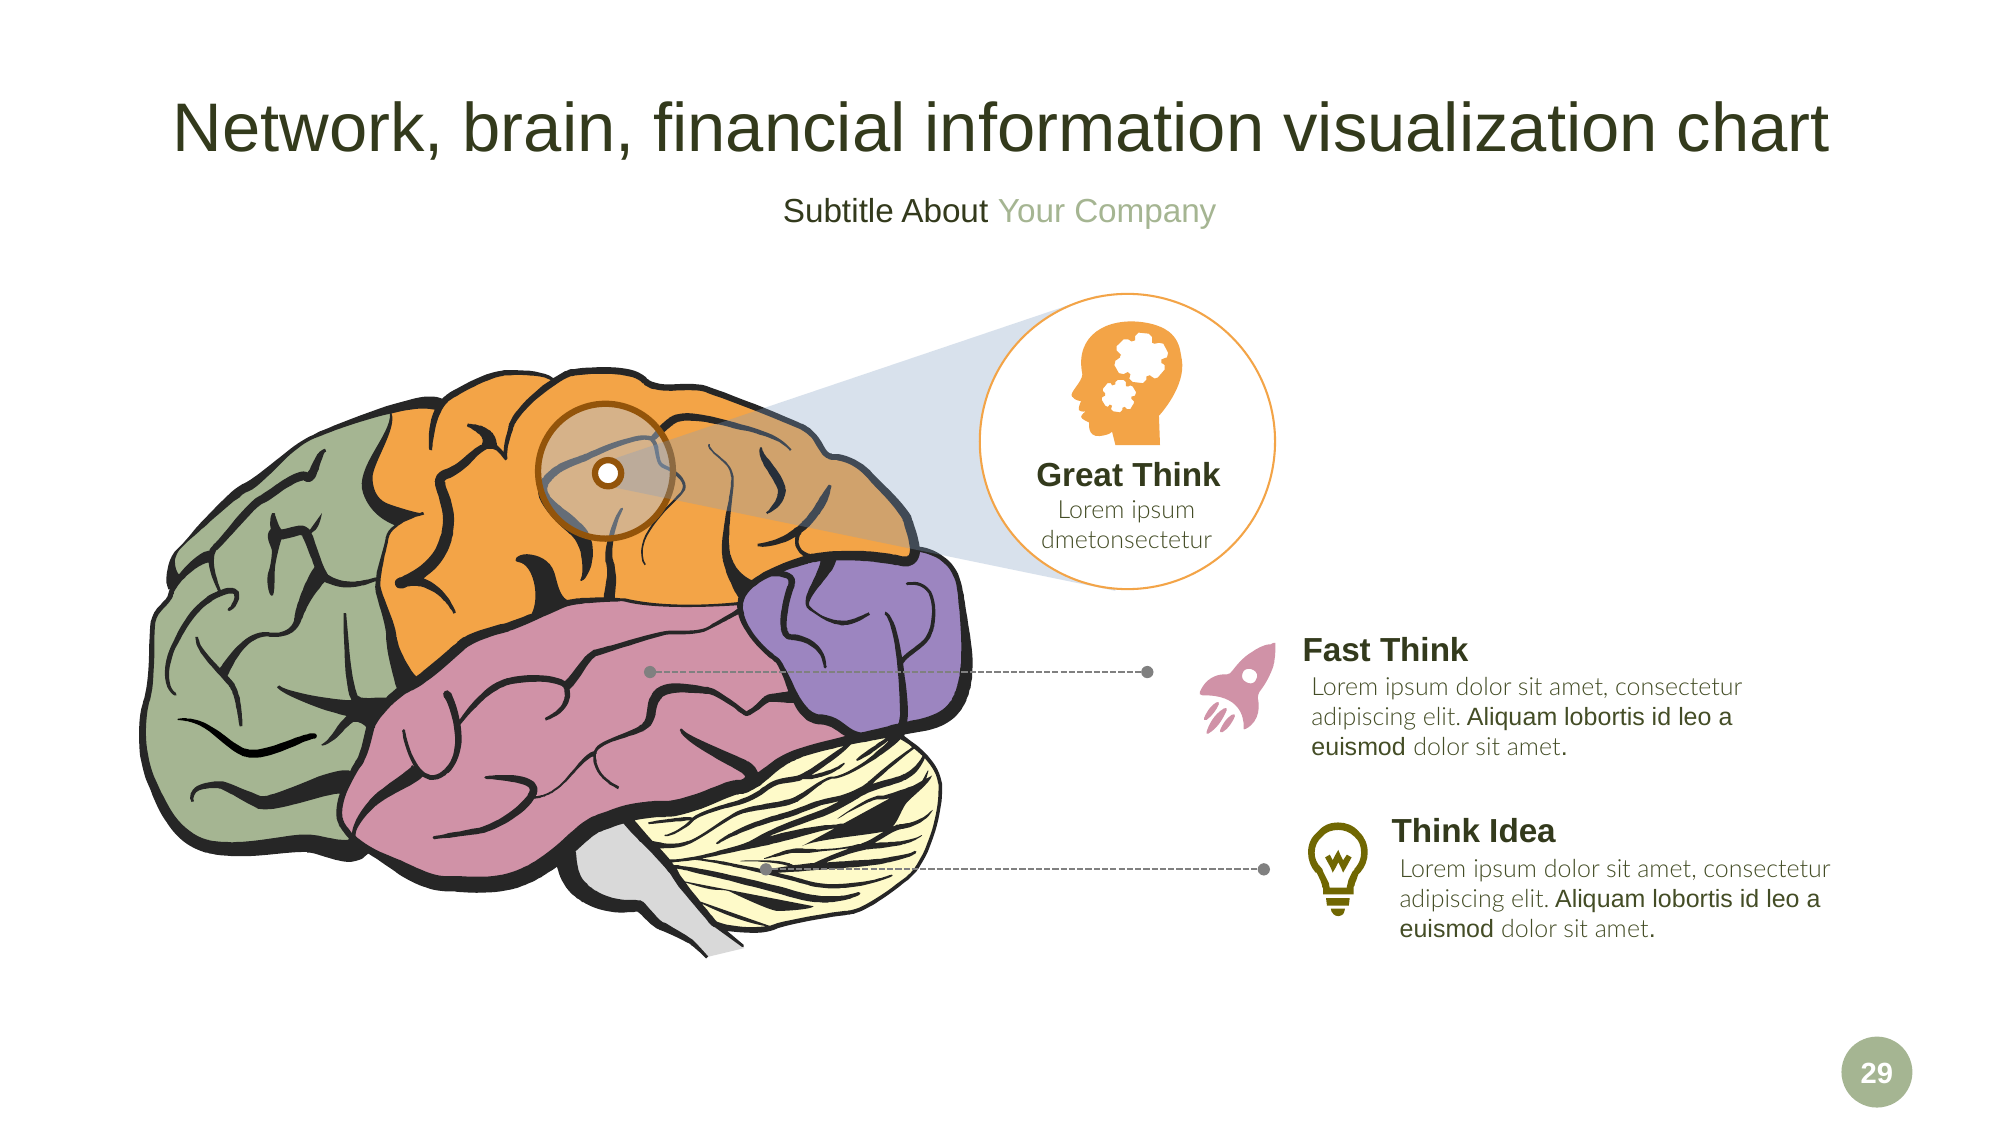

# Network, brain, financial information visualization chart

Great Think
Lorem ipsum dmetonsectetur
Fast Think

Lorem ipsum dolor sit amet, consectetur adipiscing elit. Aliquam lobortis id leo a euismod dolor sit amet.
Think Idea

Lorem ipsum dolor sit amet, consectetur adipiscing elit. Aliquam lobortis id leo a euismod dolor sit amet.